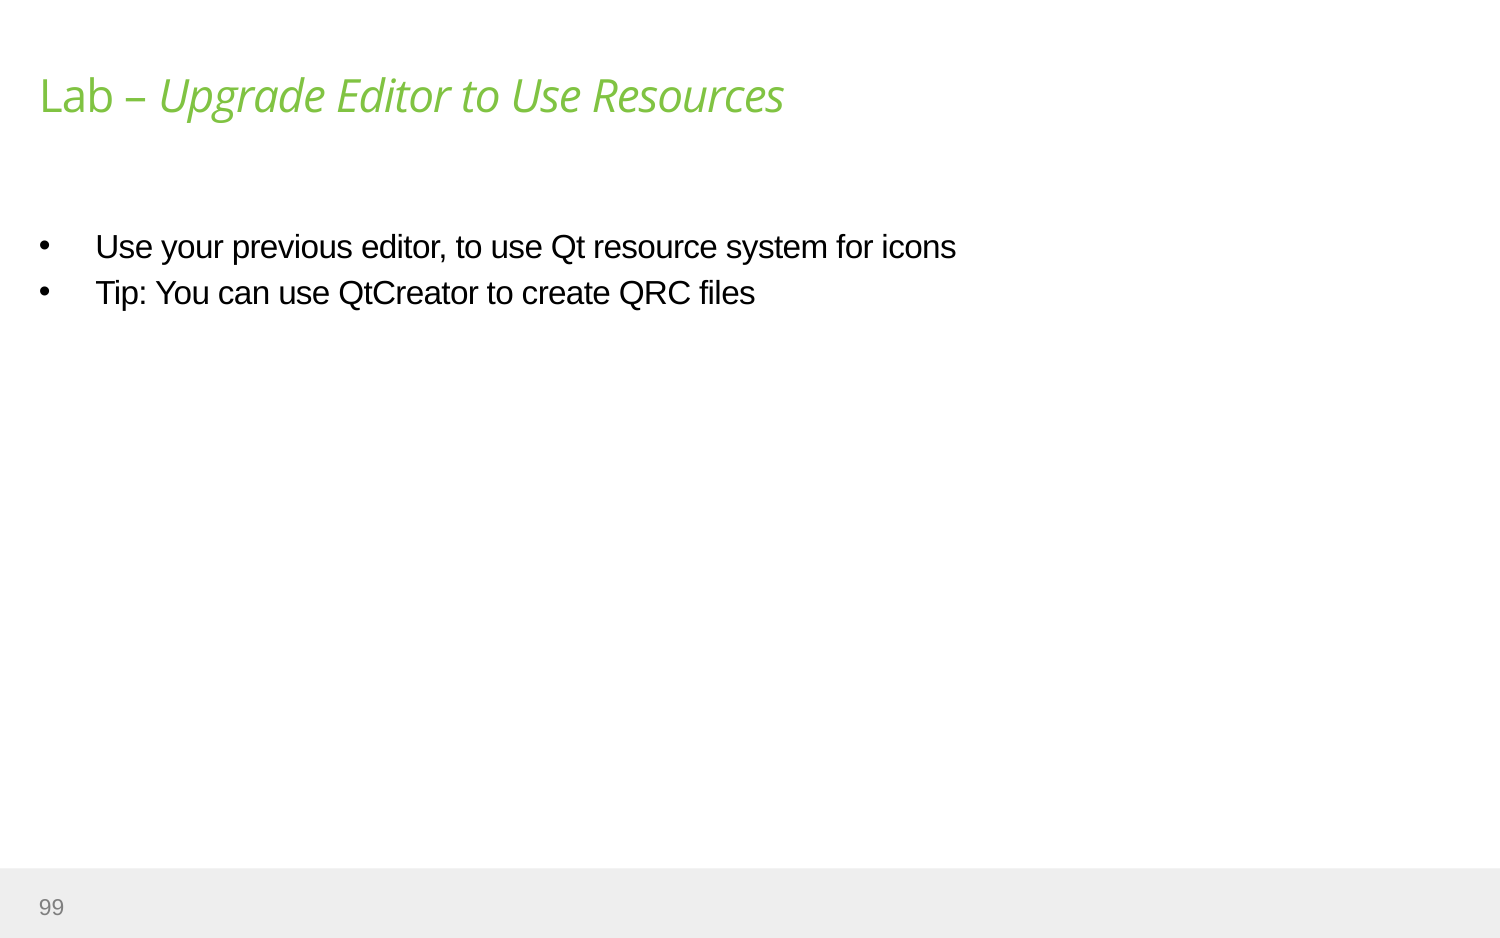

# Lab – Upgrade Editor to Use Resources
Use your previous editor, to use Qt resource system for icons
Tip: You can use QtCreator to create QRC files
99